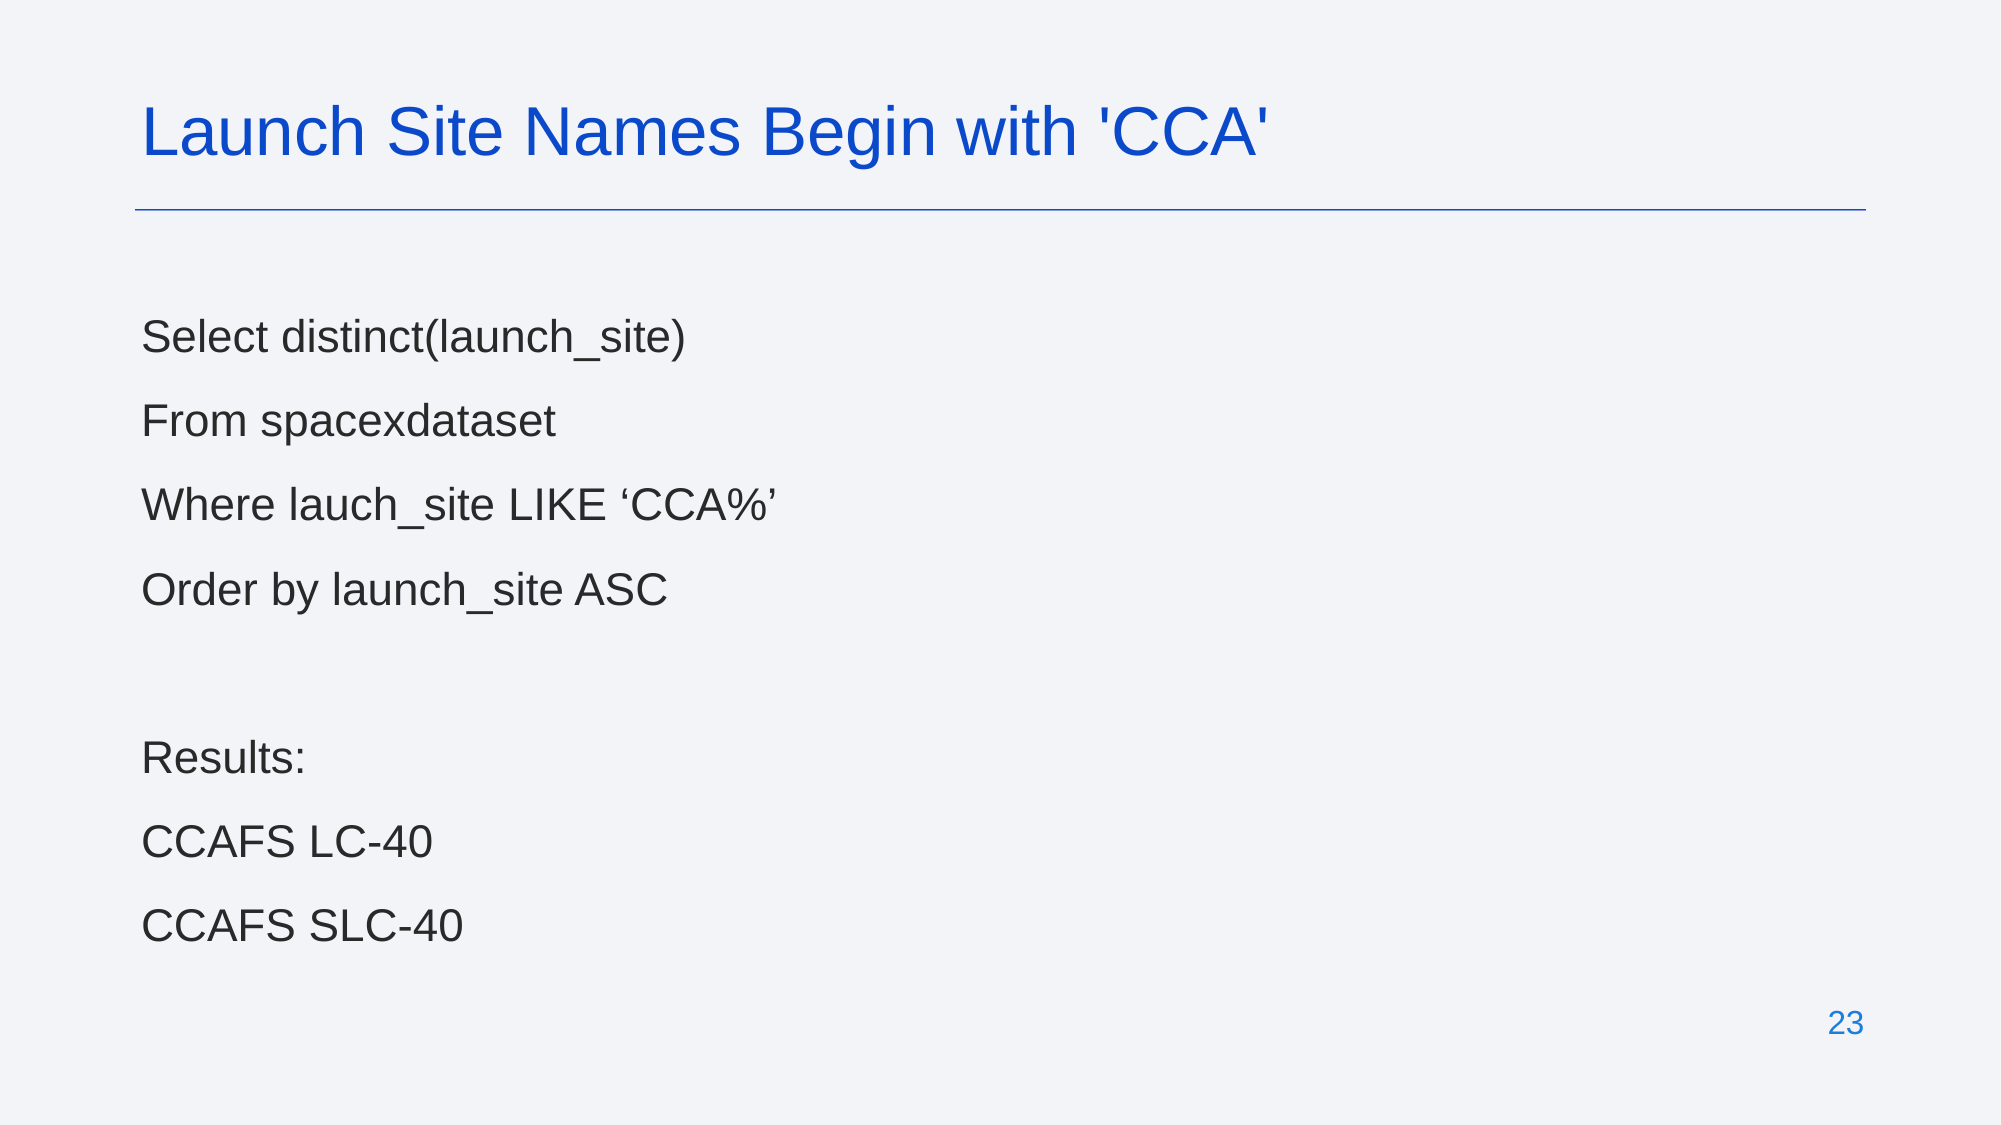

Launch Site Names Begin with 'CCA'
Select distinct(launch_site)
From spacexdataset
Where lauch_site LIKE ‘CCA%’
Order by launch_site ASC

Results:
CCAFS LC-40
CCAFS SLC-40
23